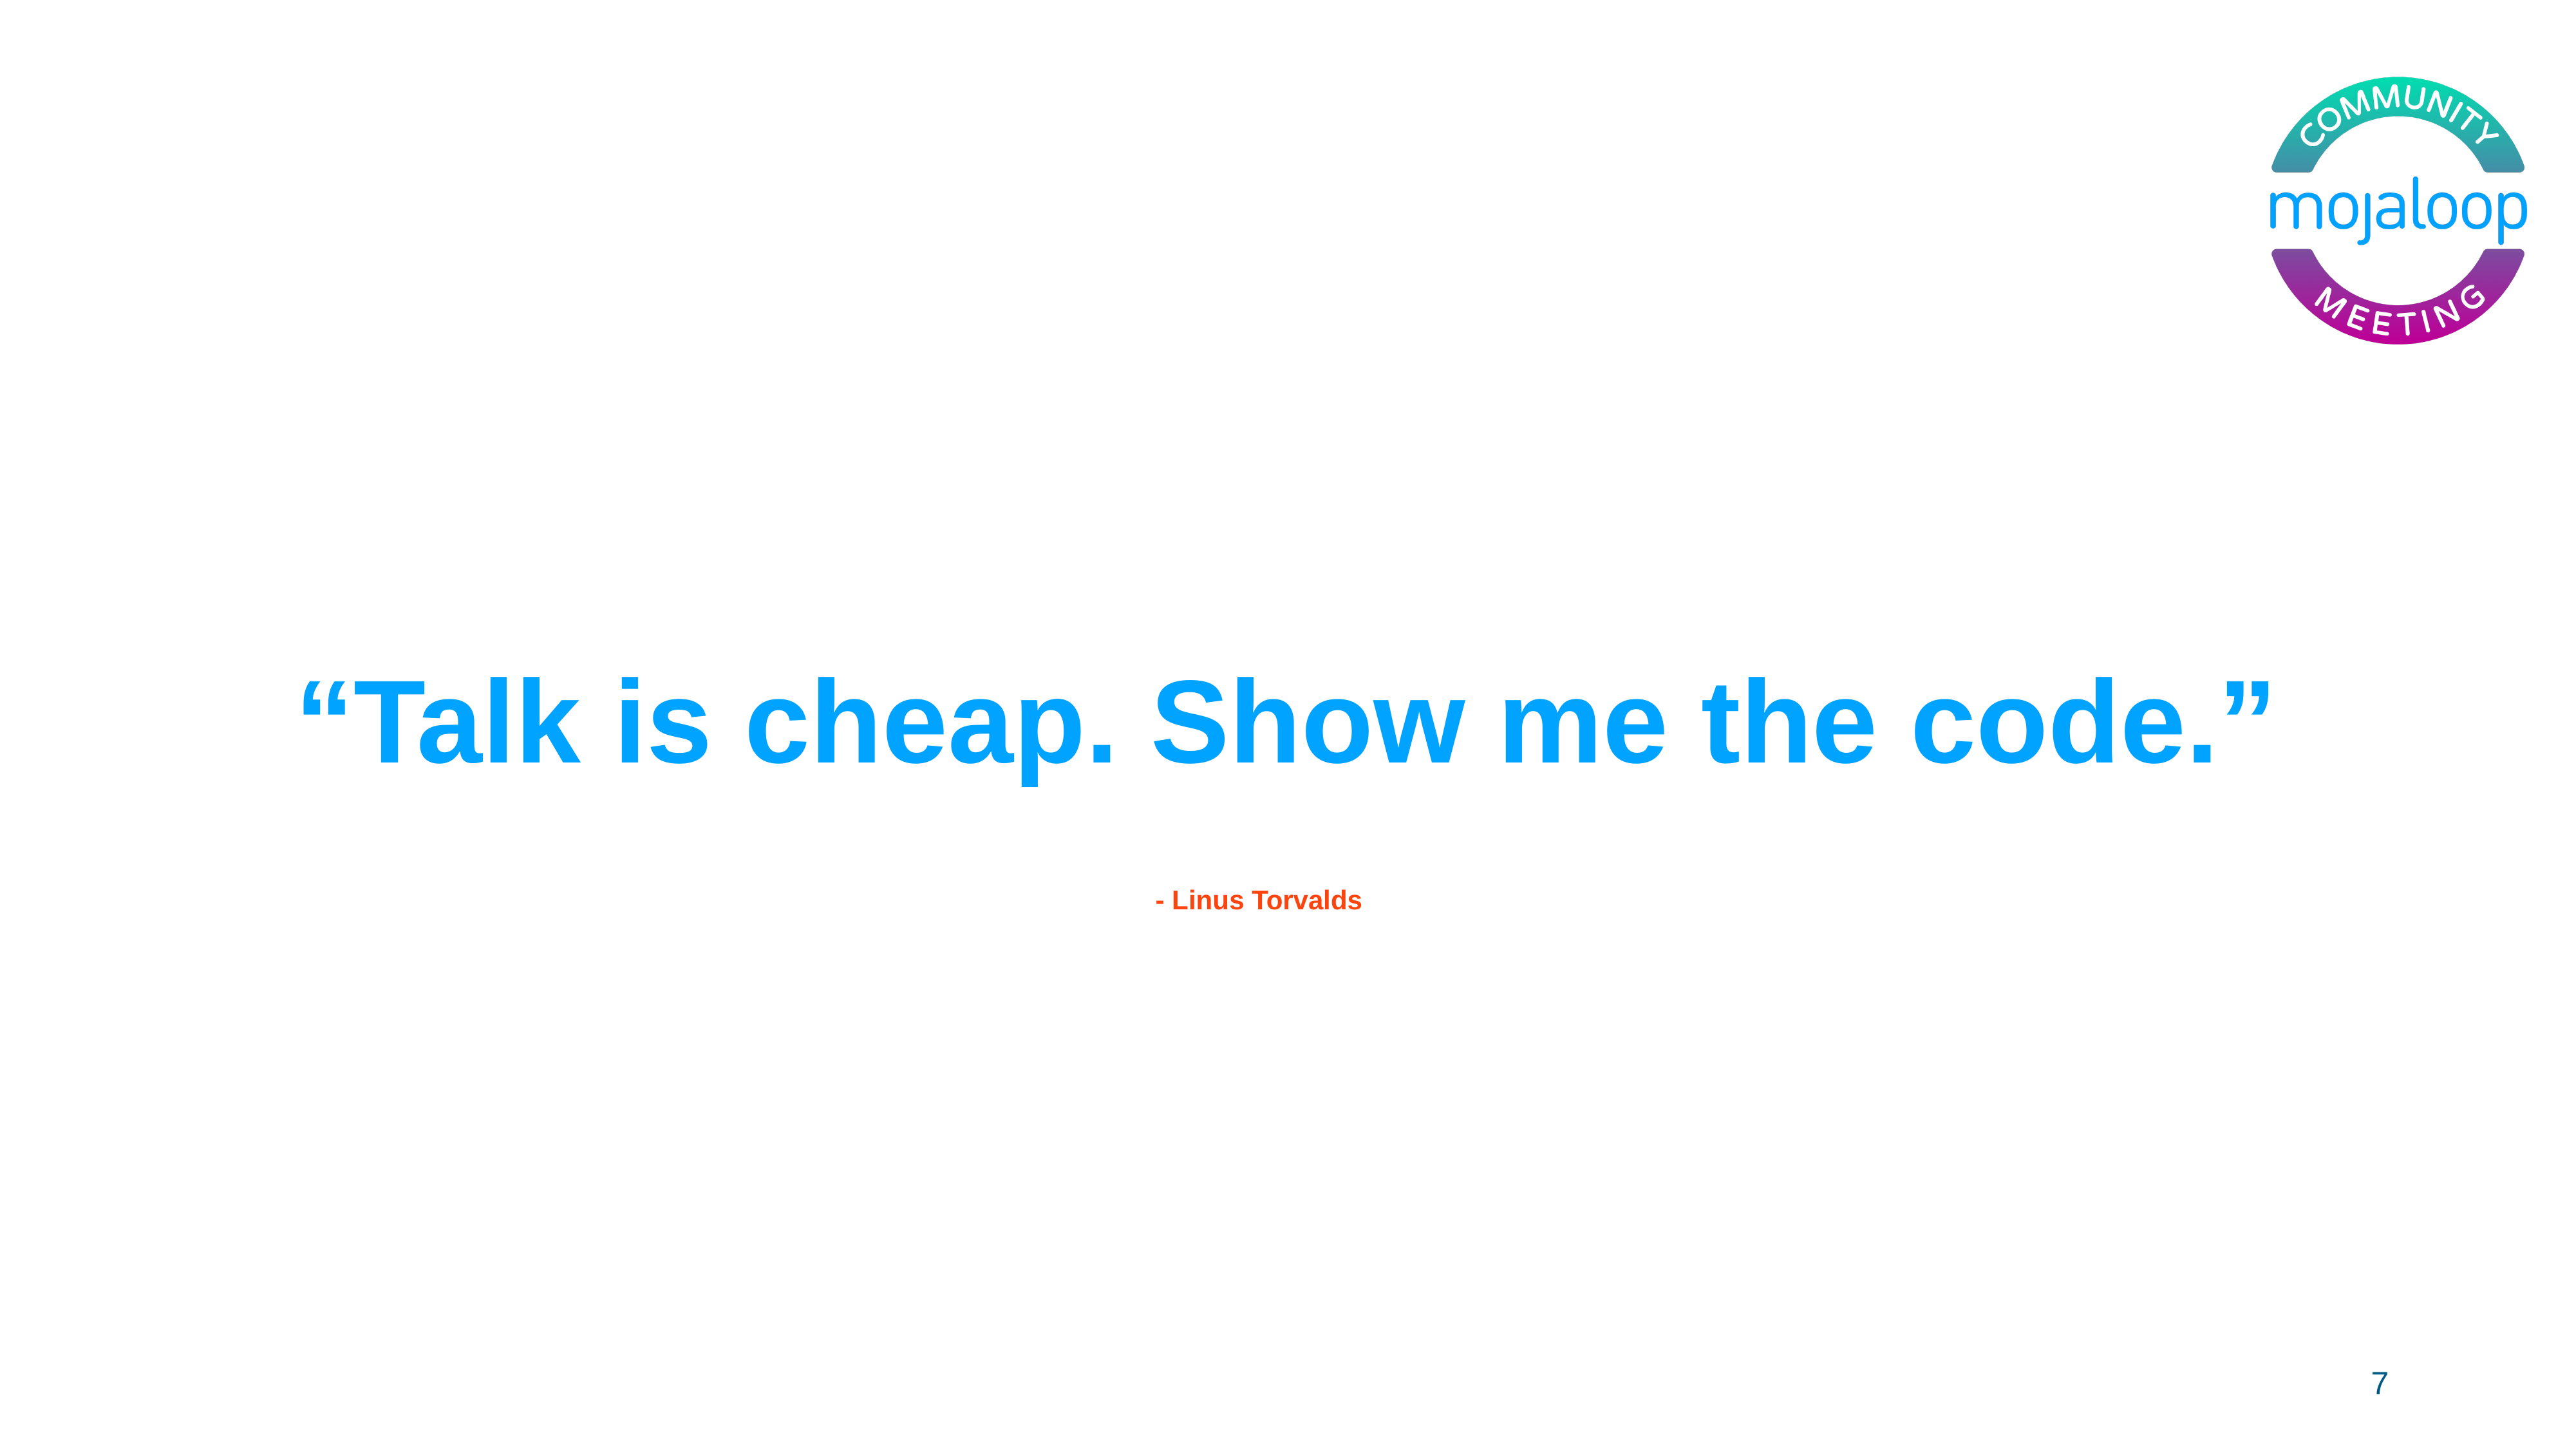

# “Talk is cheap. Show me the code.”
- Linus Torvalds
7